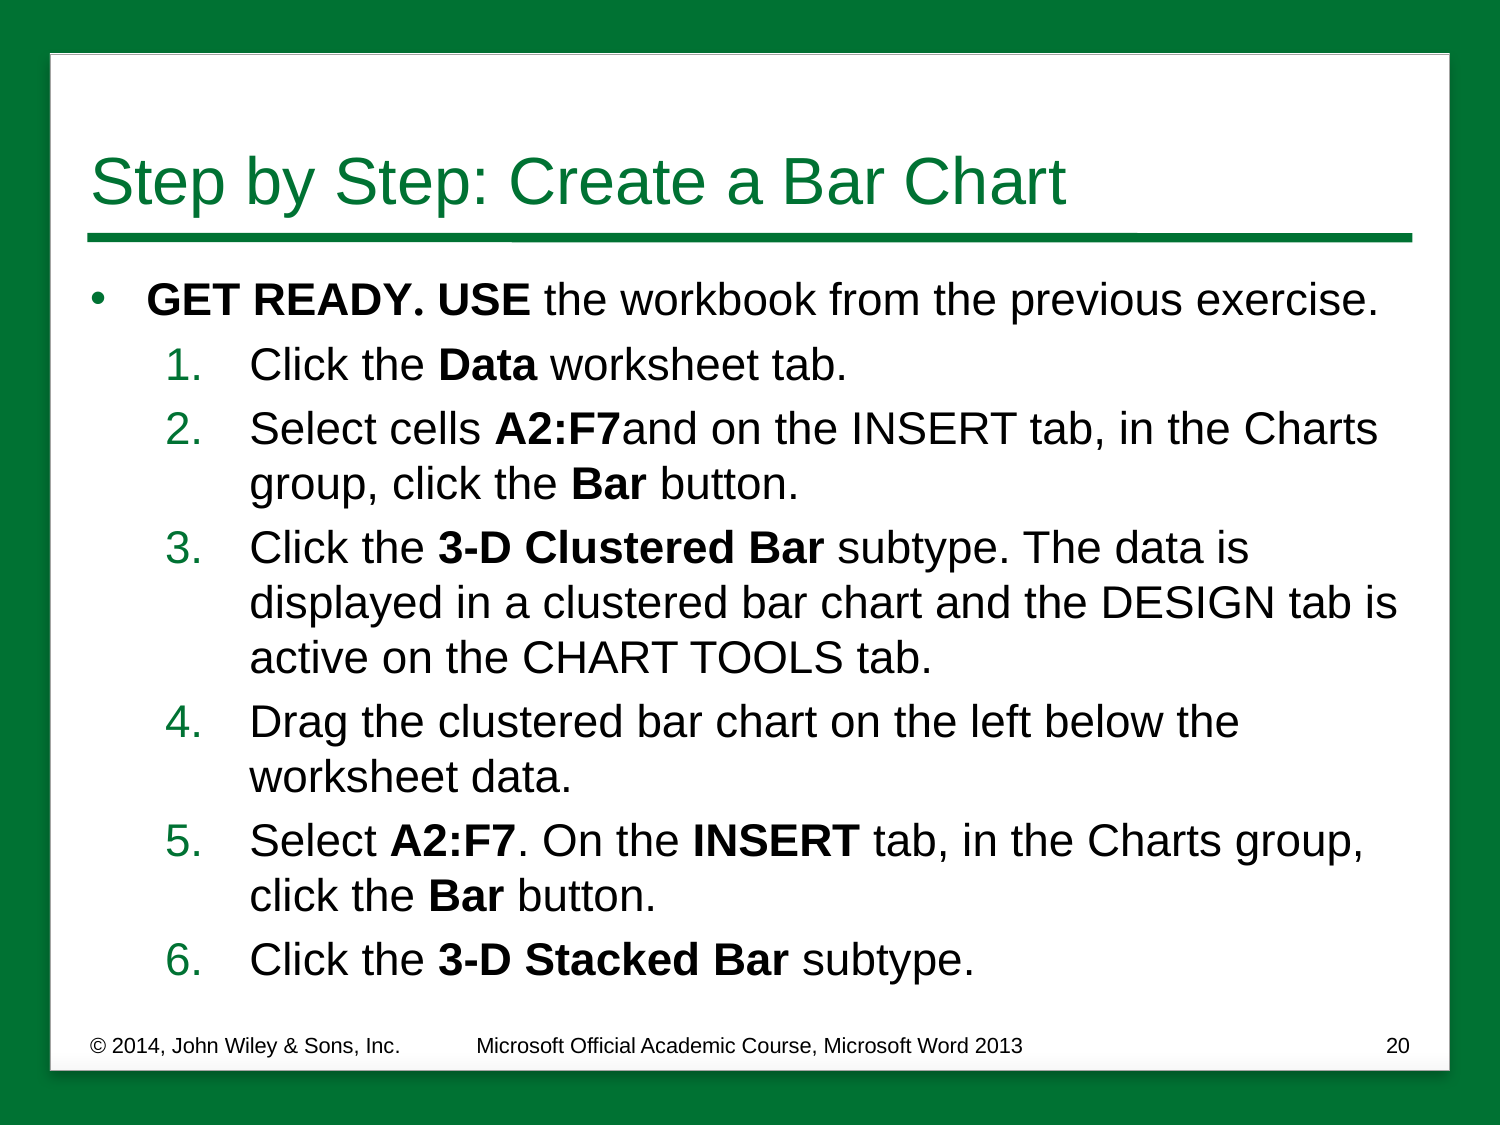

# Step by Step: Create a Bar Chart
GET READY. USE the workbook from the previous exercise.
Click the Data worksheet tab.
Select cells A2:F7and on the INSERT tab, in the Charts group, click the Bar button.
Click the 3-D Clustered Bar subtype. The data is displayed in a clustered bar chart and the DESIGN tab is active on the CHART TOOLS tab.
Drag the clustered bar chart on the left below the worksheet data.
Select A2:F7. On the INSERT tab, in the Charts group, click the Bar button.
Click the 3-D Stacked Bar subtype.

© 2014, John Wiley & Sons, Inc.
Microsoft Official Academic Course, Microsoft Word 2013
20